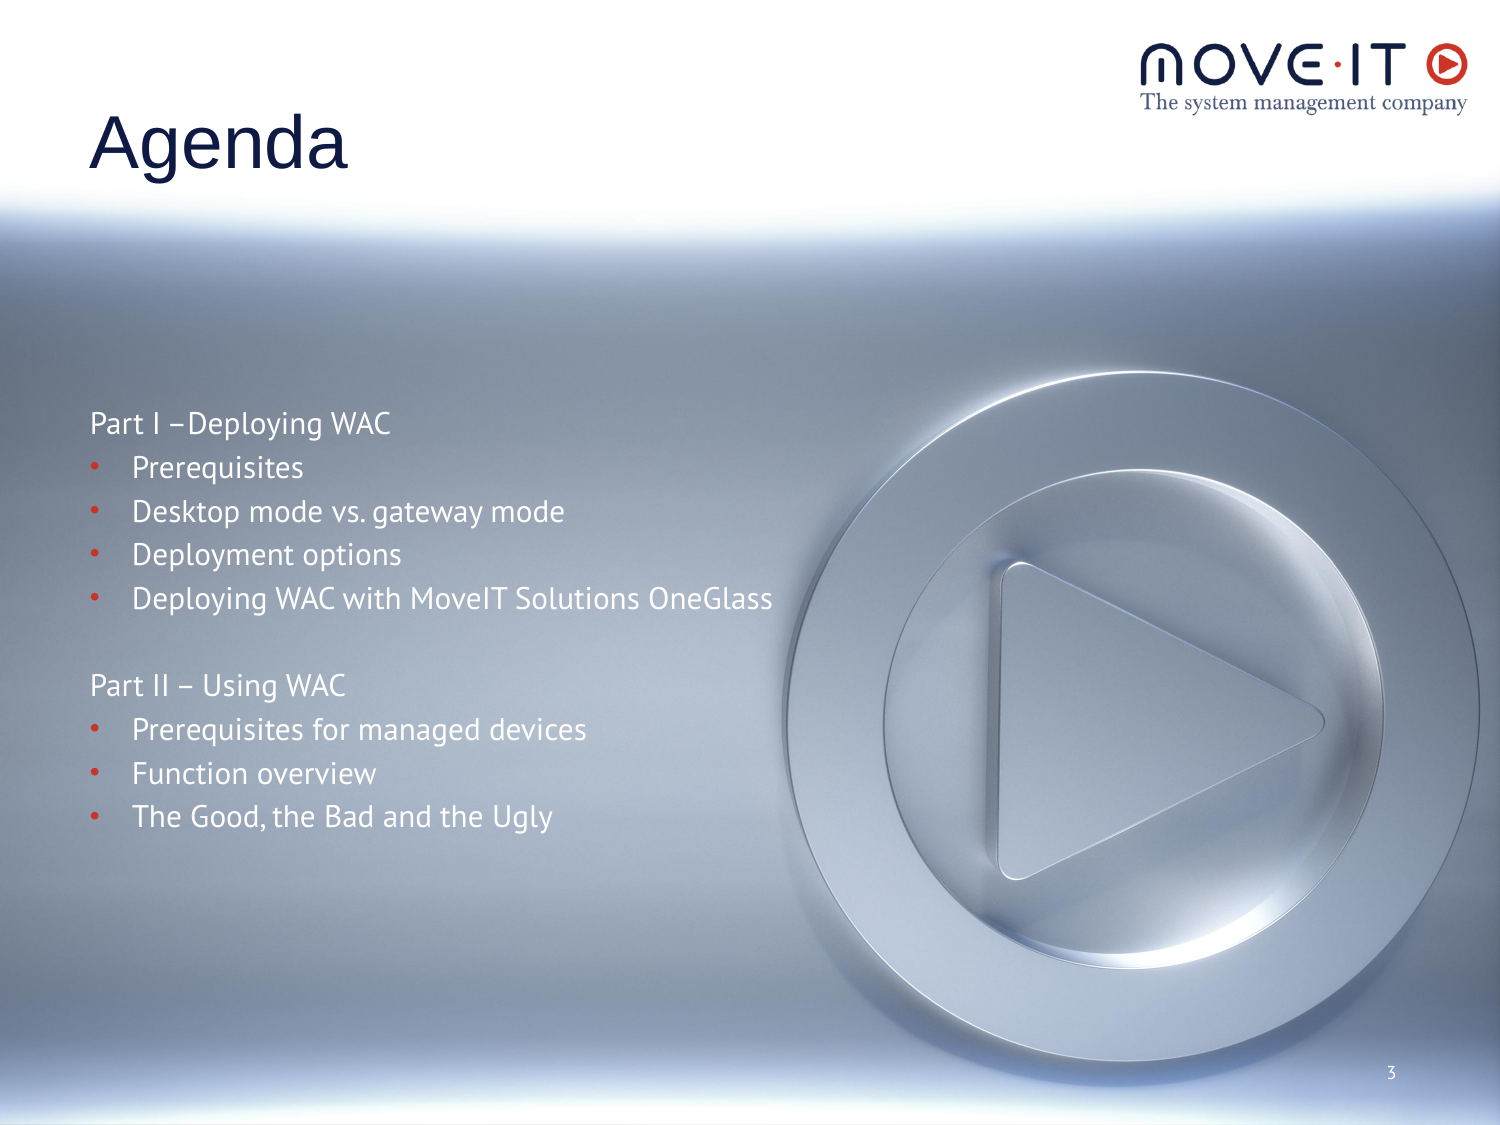

Agenda
Part I –Deploying WAC
Prerequisites
Desktop mode vs. gateway mode
Deployment options
Deploying WAC with MoveIT Solutions OneGlass

Part II – Using WAC
Prerequisites for managed devices
Function overview
The Good, the Bad and the Ugly
3